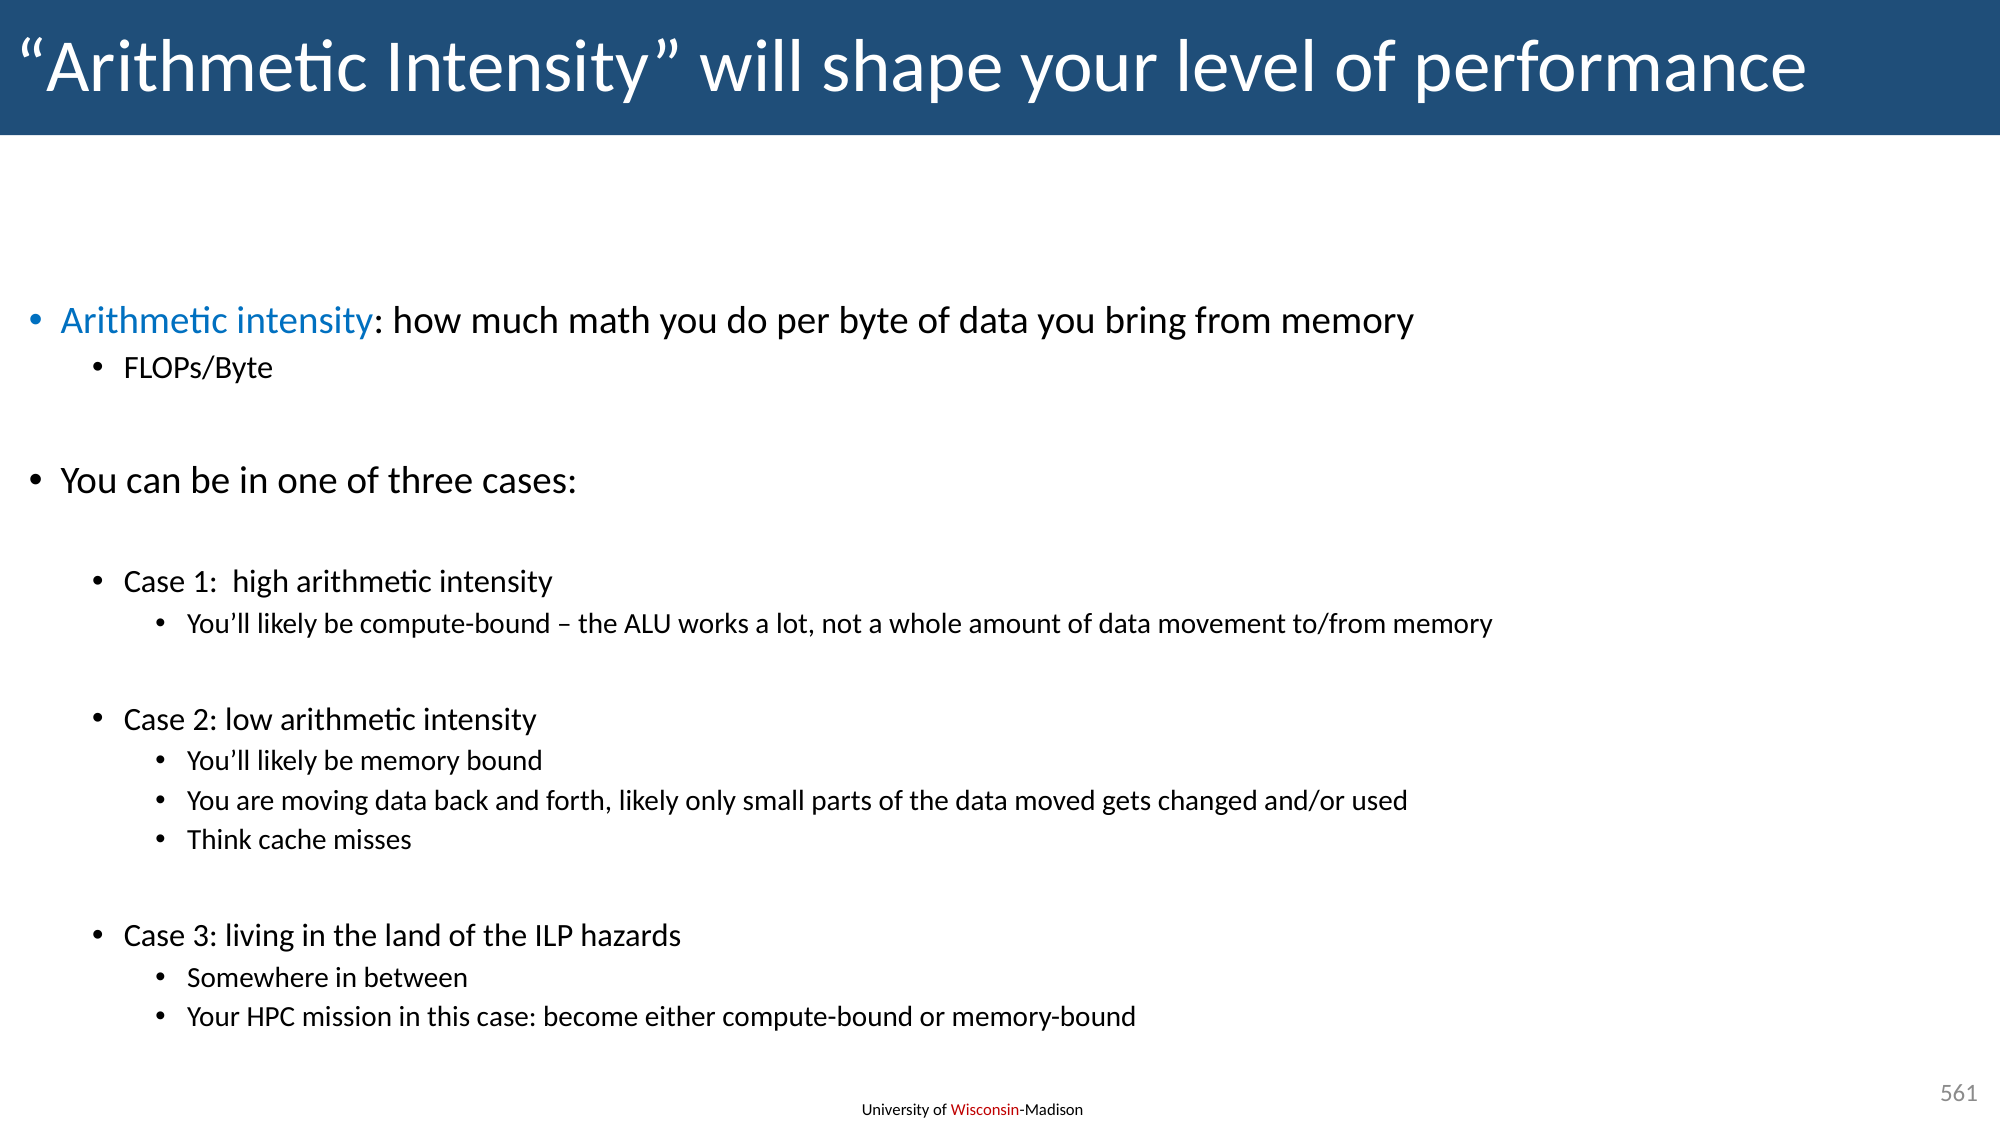

# “Arithmetic Intensity” will shape your level of performance

Arithmetic intensity: how much math you do per byte of data you bring from memory
FLOPs/Byte

You can be in one of three cases:

Case 1:  high arithmetic intensity
You’ll likely be compute-bound – the ALU works a lot, not a whole amount of data movement to/from memory

Case 2: low arithmetic intensity
You’ll likely be memory bound
You are moving data back and forth, likely only small parts of the data moved gets changed and/or used
Think cache misses

Case 3: living in the land of the ILP hazards
Somewhere in between
Your HPC mission in this case: become either compute-bound or memory-bound
561